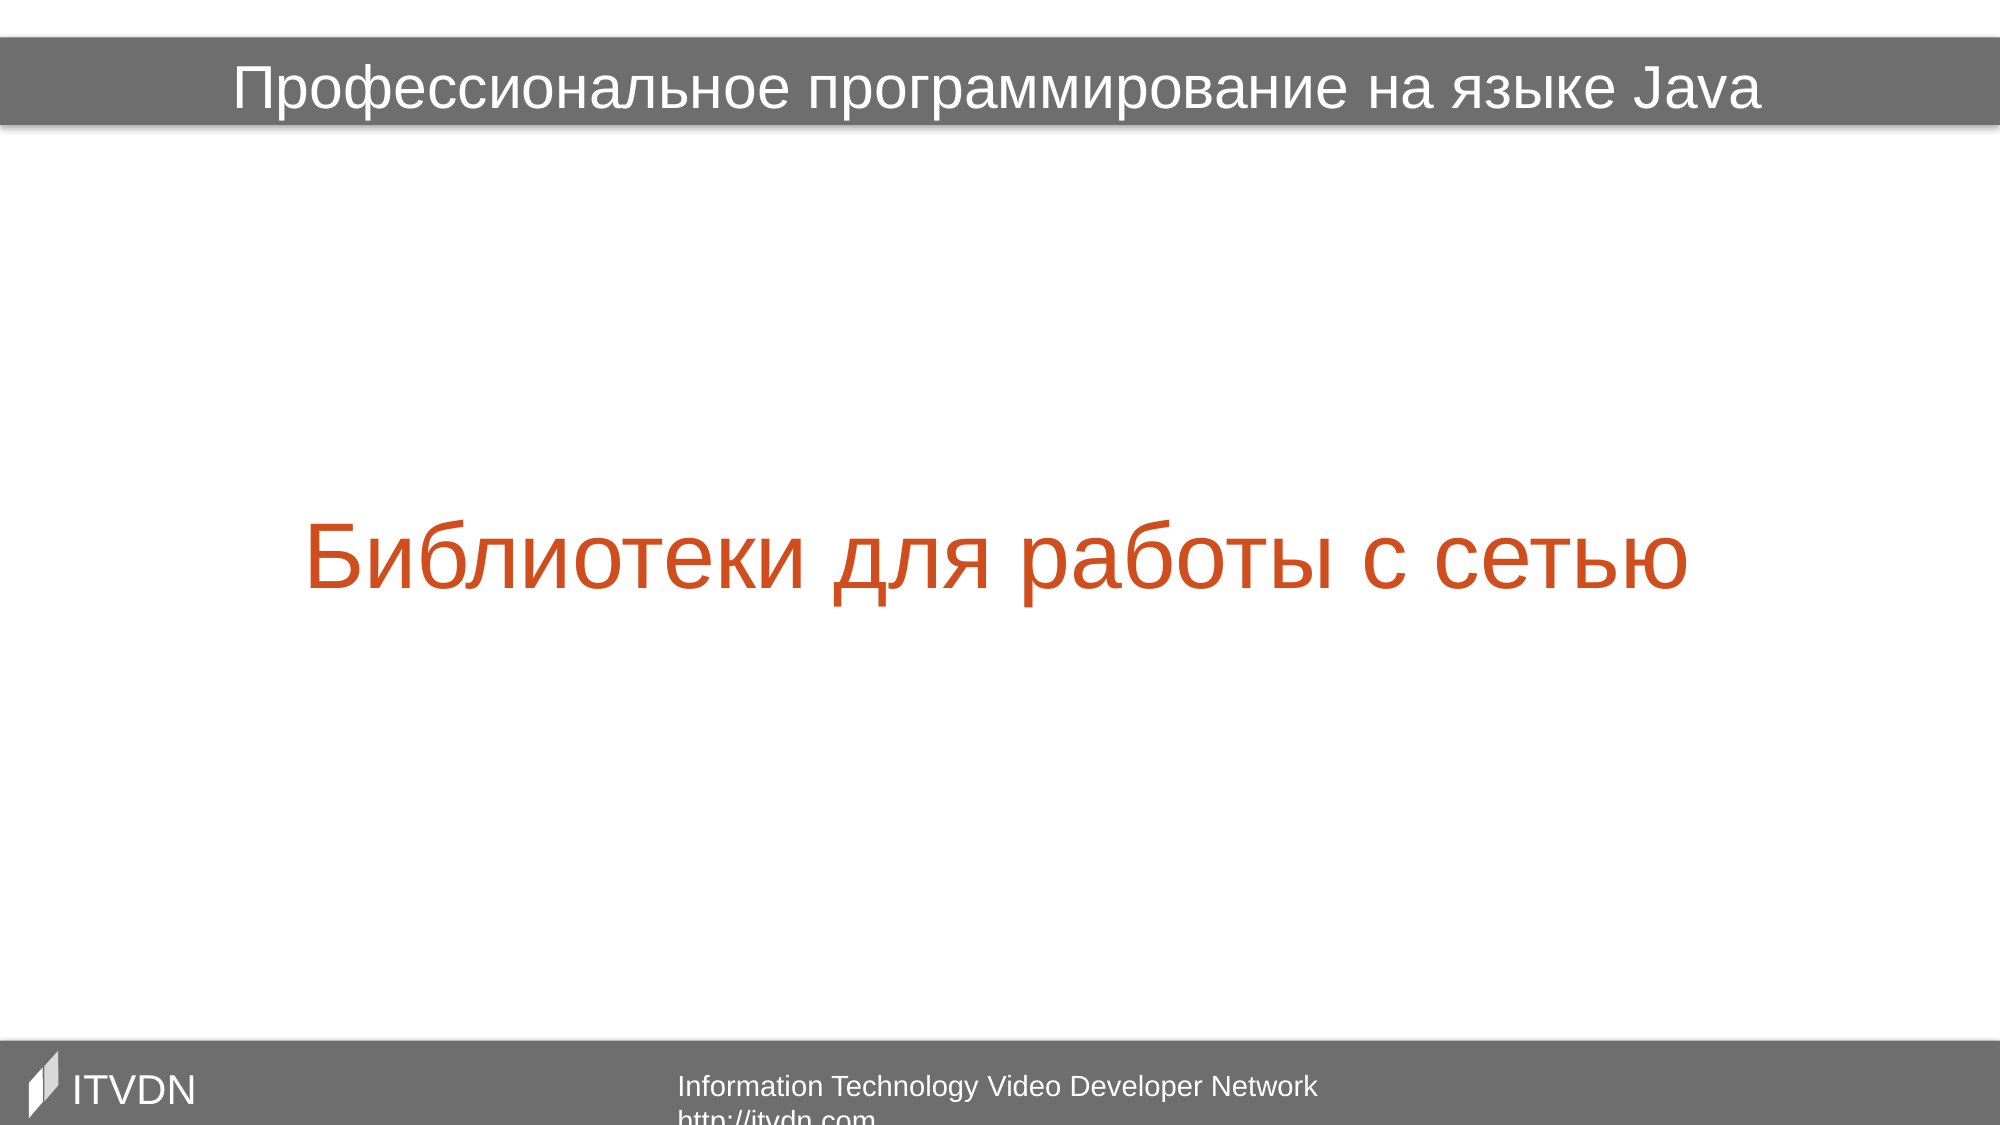

Профессиональное программирование на языке Java
Библиотеки для работы с сетью

ITVDN
Information Technology Video Developer Network                                                       http://itvdn.com